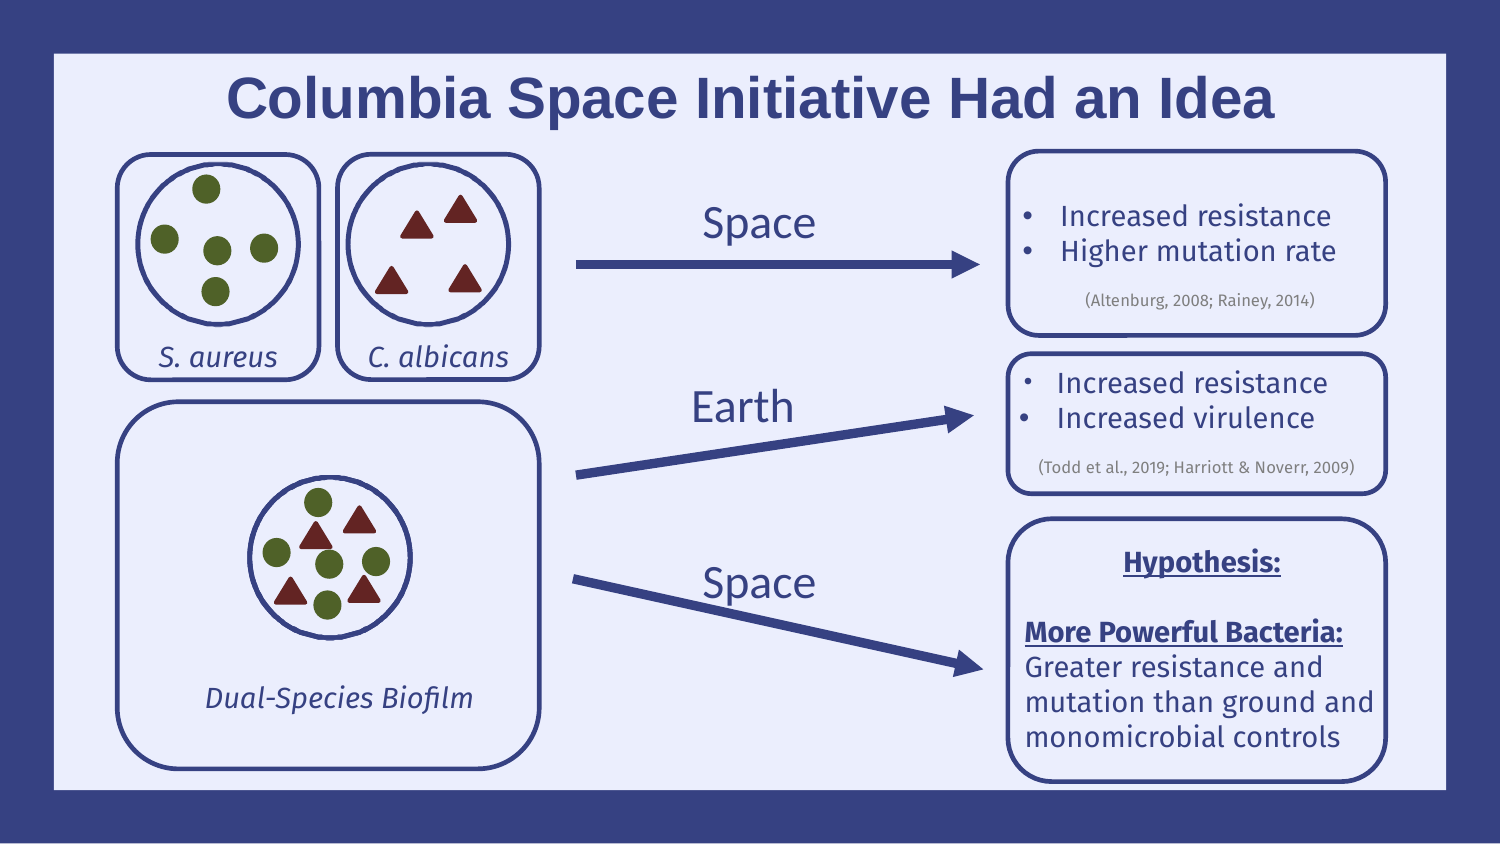

# Columbia Space Initiative Had an Idea

Increased resistance
Higher mutation rate

(Altenburg, 2008; Rainey, 2014)

Space
S. aureus
C. albicans

Increased resistance
Increased virulence

(Todd et al., 2019; Harriott & Noverr, 2009)

Earth

Space
Hypothesis:

More Powerful Bacteria:
Greater resistance and mutation than ground and monomicrobial controls

Dual-Species Biofilm